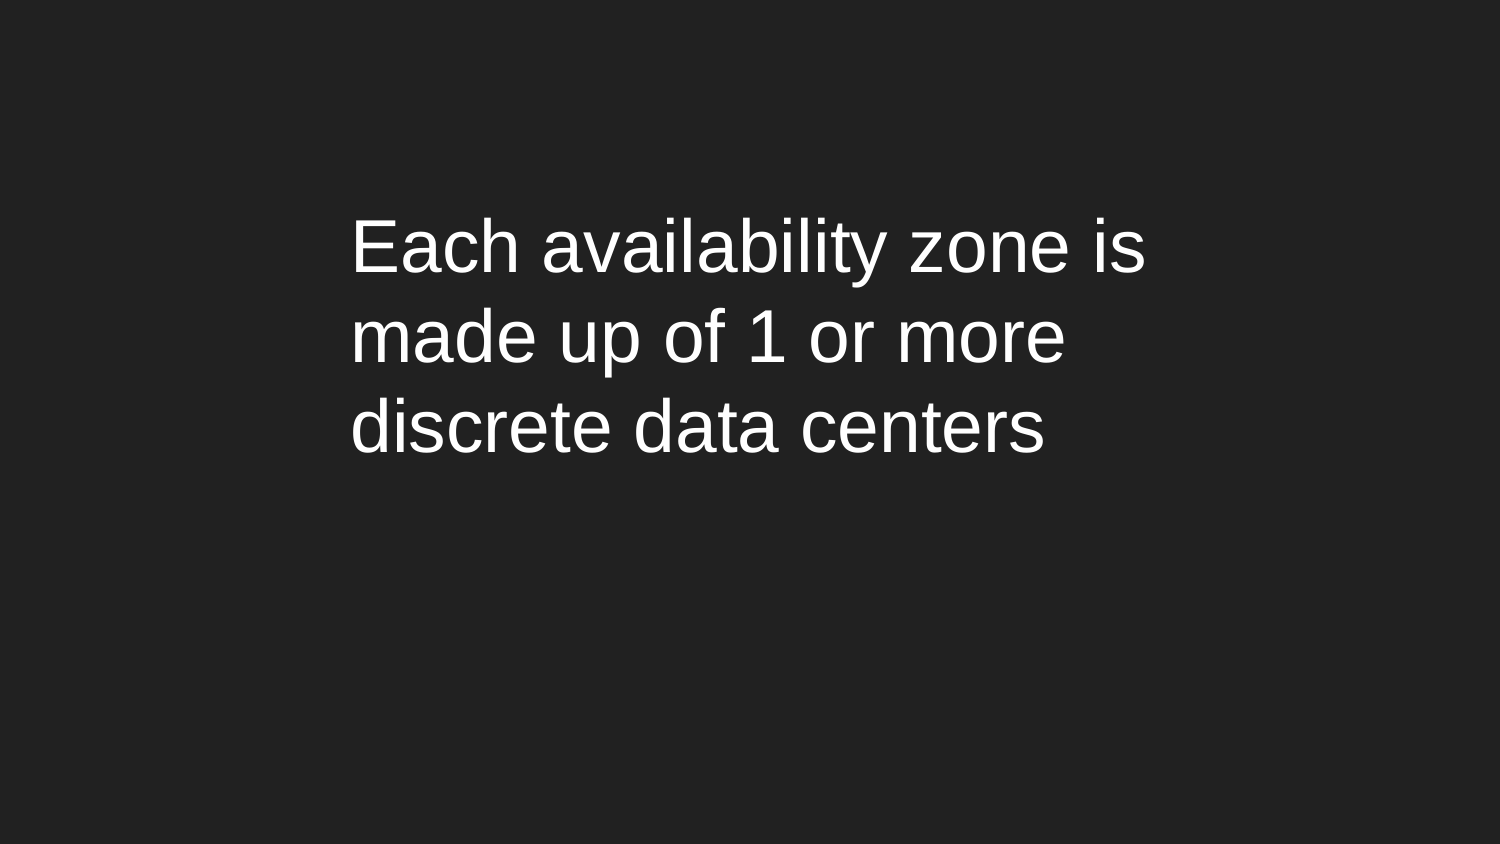

# Each availability zone is made up of 1 or more discrete data centers